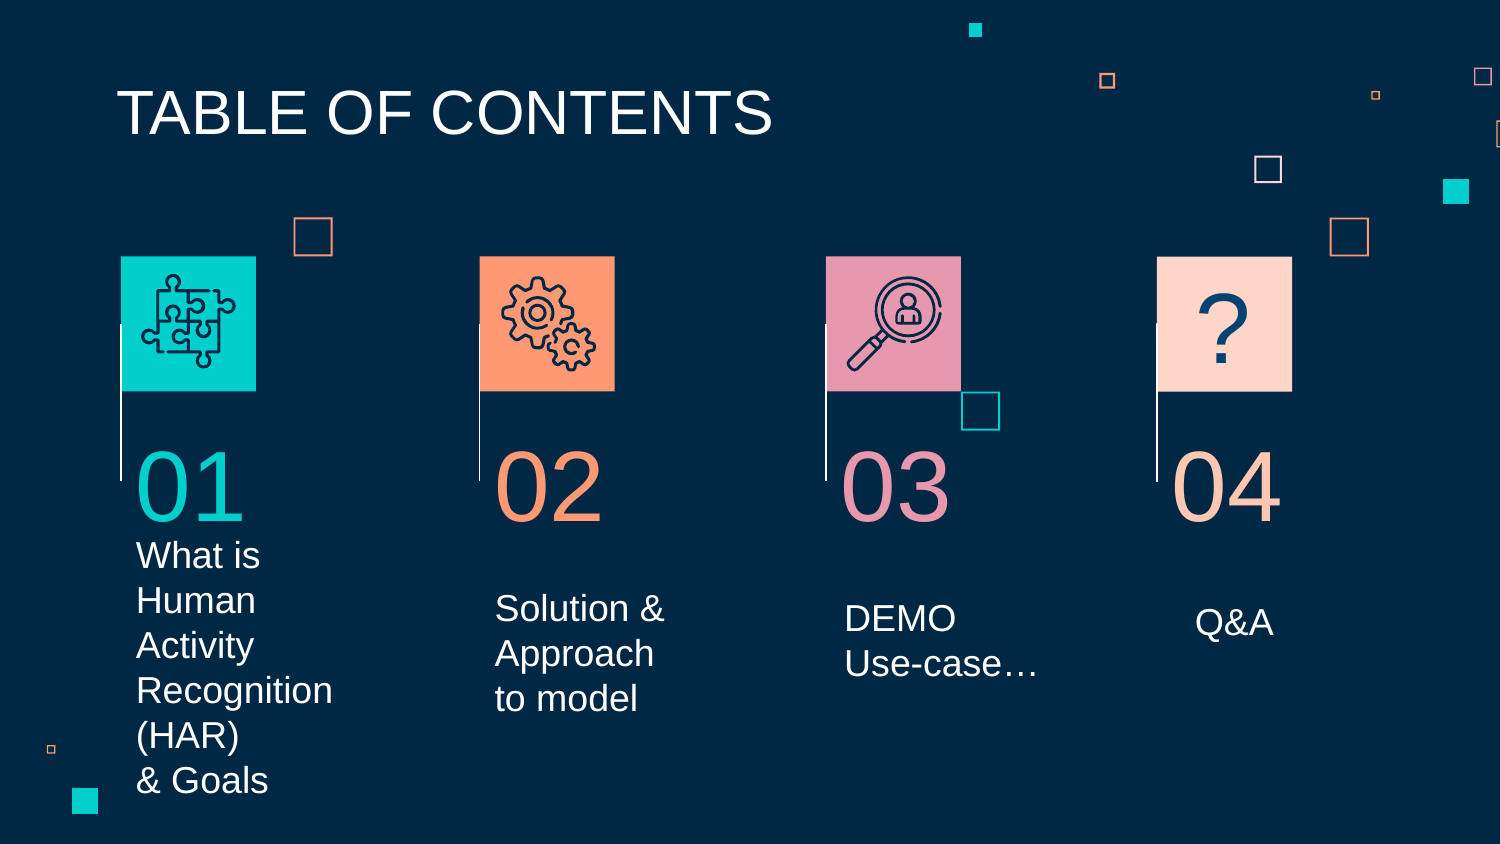

TABLE OF CONTENTS

?

01
02
03
04
# What is Human Activity Recognition (HAR) & Goals
DEMO
Use-case…
Solution & Approach to model
Q&A